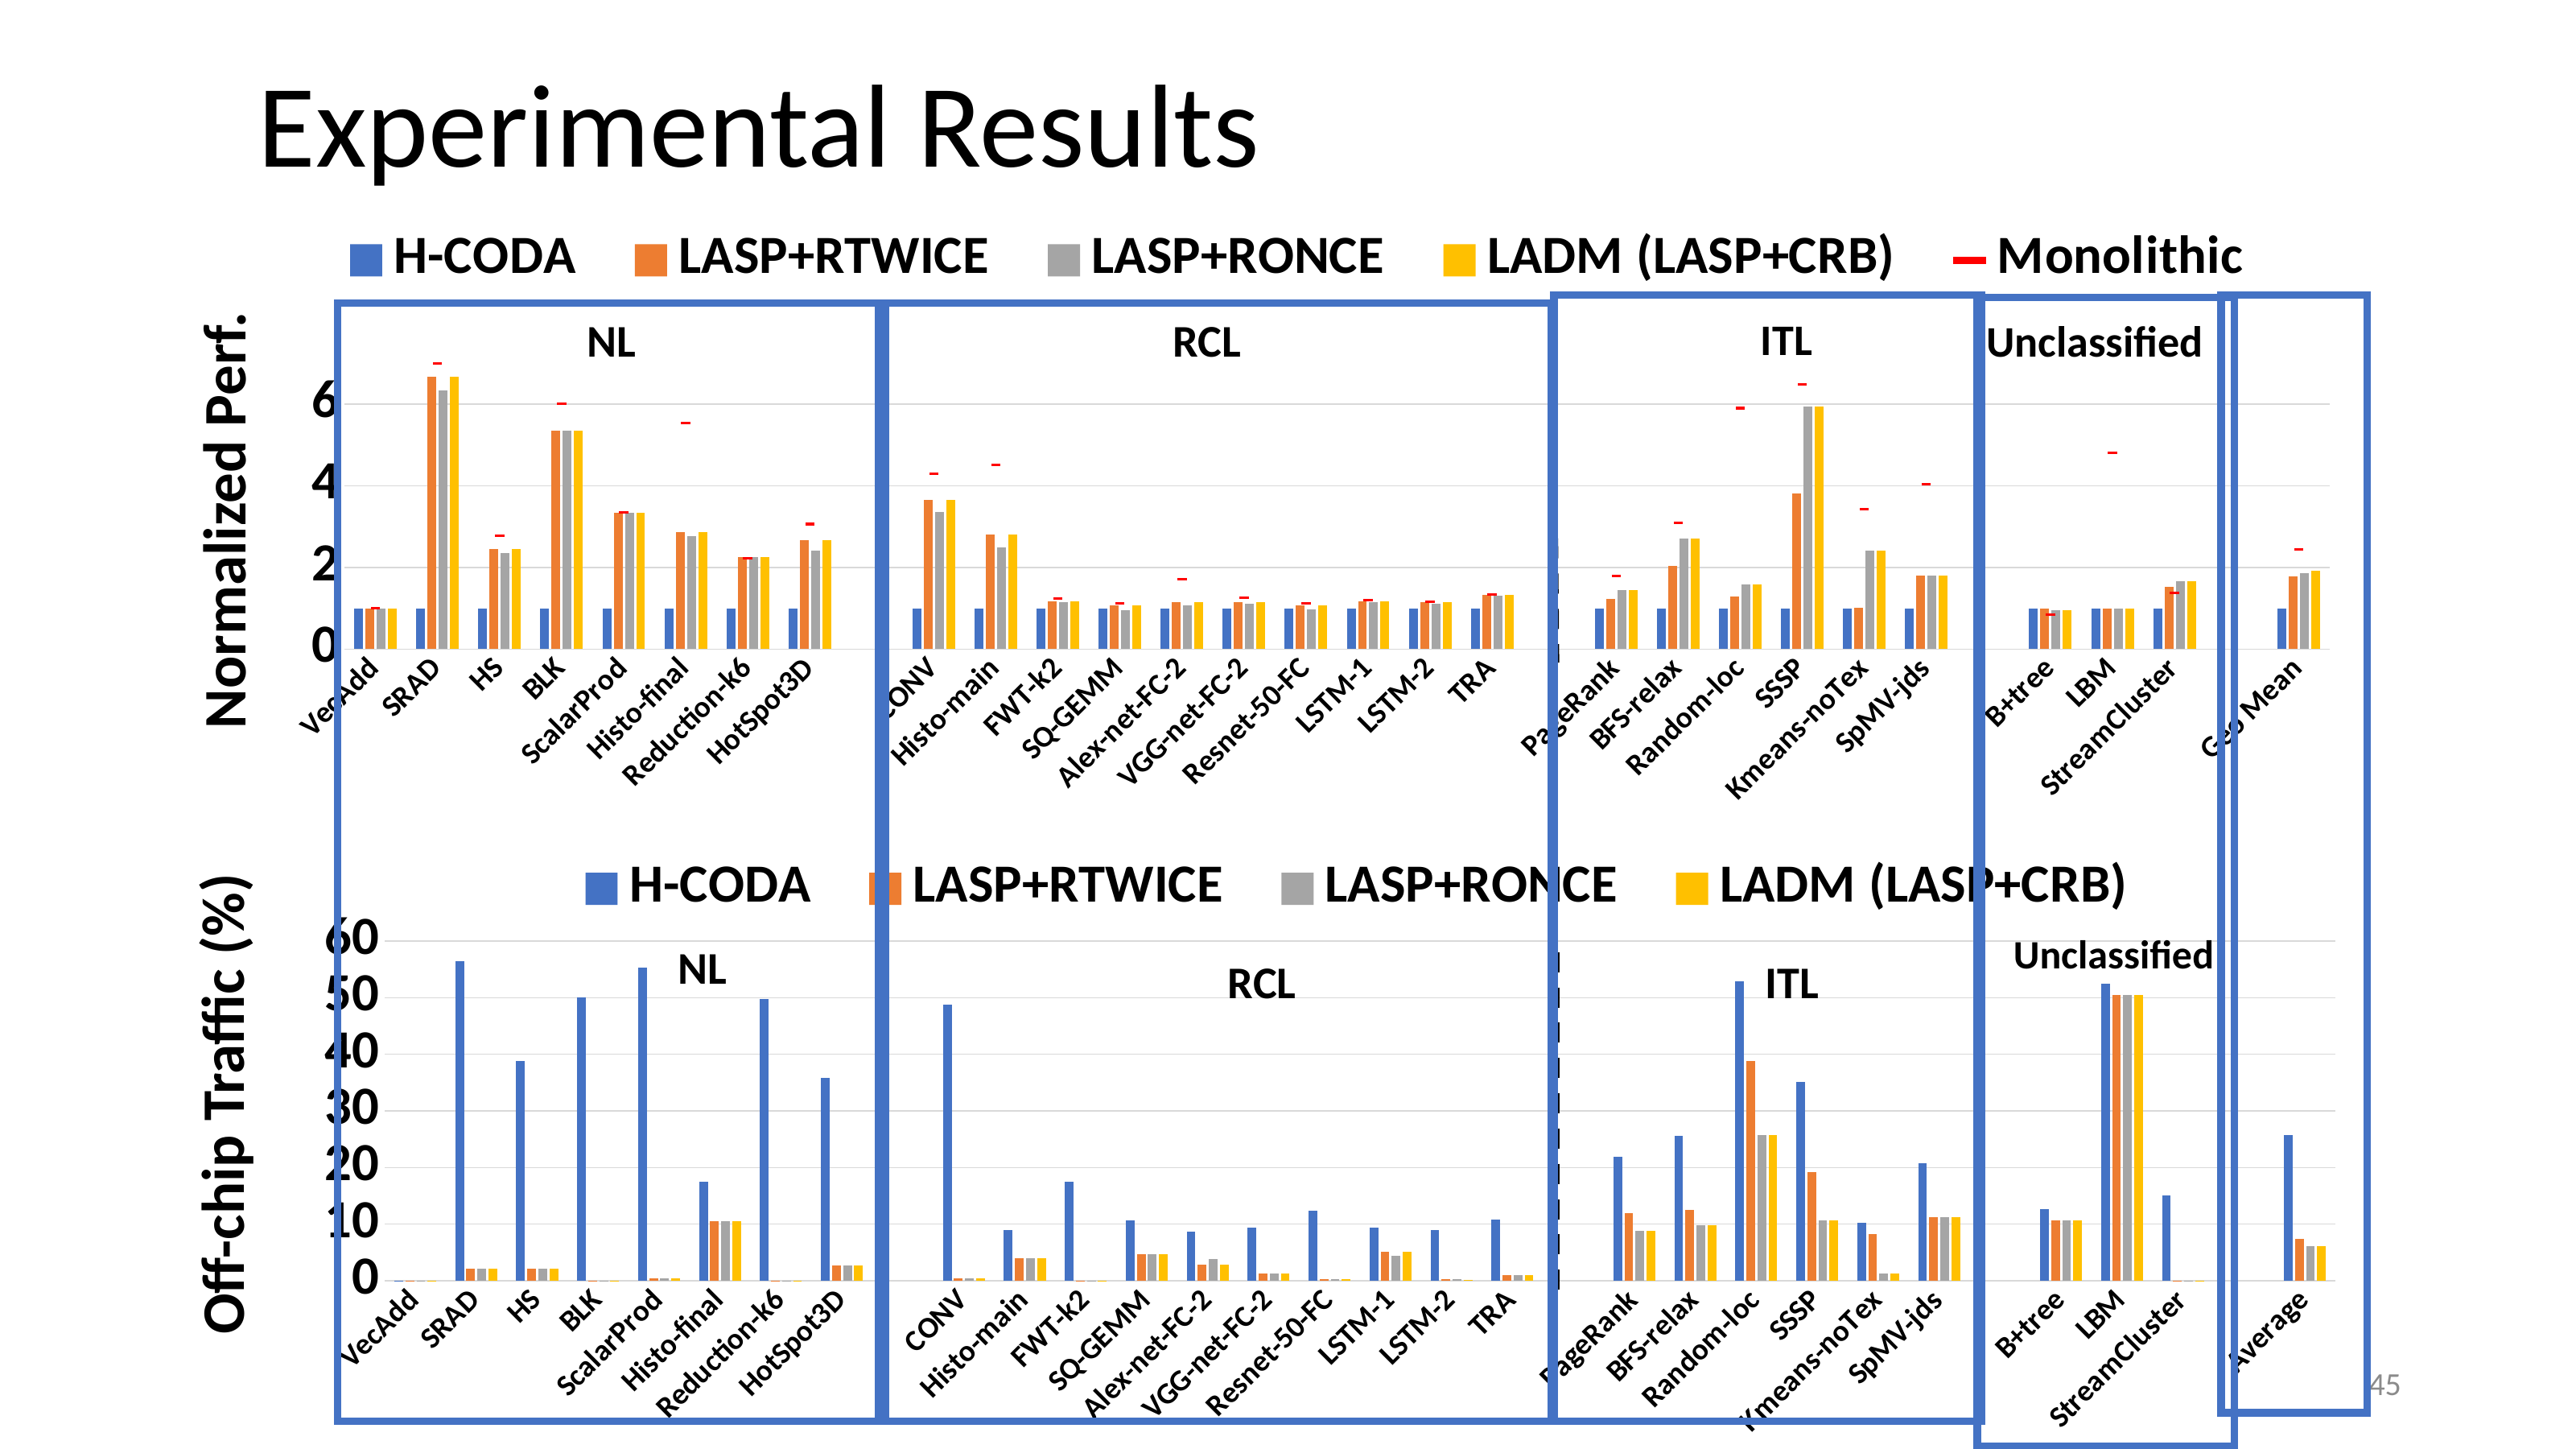

# Experimental Results

### Chart

| Category | H-CODA | LASP+RTWICE | LASP+RONCE | LADM (LASP+CRB) | Monolithic |
|---|---|---|---|---|---|
| VecAdd | 1.0 | 1.0 | 1.0 | 1.0 | 1.0 |
| SRAD | 1.0 | 6.67148186663877 | 6.325391488587178 | 6.67148186663877 | 7.0 |
| HS | 1.0 | 2.4494845574372746 | 2.347526262076197 | 2.4494845574372746 | 2.7692722273662222 |
| BLK | 1.0 | 5.342017887018663 | 5.342017887018663 | 5.342017887018663 | 6.0 |
| ScalarProd | 1.0 | 3.3460815005728577 | 3.3460815005728577 | 3.3460815005728577 | 3.3460815005728577 |
| Histo-final | 1.0 | 2.8678687568918138 | 2.7666102348442445 | 2.8678687568918138 | 5.543934508874686 |
| Reduction-k6 | 1.0 | 2.249881558170935 | 2.249881558170935 | 2.249881558170935 | 2.2304816591292638 |
| HotSpot3D | 1.0 | 2.676901850874131 | 2.4126480046926853 | 2.676901850874131 | 3.062350603608597 |
|  | None | None | None | None | None |
| CONV | 1.0 | 3.6495088260336117 | 3.350116147303435 | 3.6495088260336117 | 4.302244279073174 |
| Histo-main | 1.0 | 2.7981114651135504 | 2.4928153234629993 | 2.7981114651135504 | 4.511645300943209 |
| FWT-k2 | 1.0 | 1.1661219879344629 | 1.1511169319632415 | 1.1661219879344629 | 1.2331118565365777 |
| SQ-GEMM | 1.0 | 1.0759119903300114 | 0.9553773268306515 | 1.0759119903300114 | 1.1231697788402104 |
| Alex-net-FC-2 | 1.0 | 1.1550219543018034 | 1.0613712158420807 | 1.1550219543018034 | 1.7138214909687923 |
| VGG-net-FC-2 | 1.0 | 1.1480412481807023 | 1.10348704050715 | 1.1480412481807023 | 1.2610159786575468 |
| Resnet-50-FC | 1.0 | 1.0759119903300114 | 0.9661939374758609 | 1.0759119903300114 | 1.1231697788402104 |
| LSTM-1 | 1.0 | 1.1755062303866726 | 1.1511187047884495 | 1.1755062303866726 | 1.1986452633148315 |
| LSTM-2 | 1.0 | 1.1509333850037 | 1.1091515688766445 | 1.1509333850037 | 1.1509448944526446 |
| TRA | 1.0 | 1.3300000000000003 | 1.3153262744269691 | 1.3300000000000003 | 1.3300000000000003 |
|  | None | None | None | None | None |
| PageRank | 1.0 | 1.2374264440129292 | 1.4373459835659086 | 1.4373459835659086 | 1.7811077399748487 |
| BFS-relax | 1.0 | 2.03802218900144 | 2.7105131000424865 | 2.7105131000424865 | 3.085230625216001 |
| Random-loc | 1.0 | 1.2947749838652 | 1.5839298553528238 | 1.5839298553528238 | 5.9 |
| SSSP | 1.0 | 3.8087076165926588 | 5.9463905189738515 | 5.9463905189738515 | 6.480293973611089 |
| Kmeans-noTex | 1.0 | 1.016704876666816 | 2.4024917327521447 | 2.4024917327521447 | 3.422785702020567 |
| SpMV-jds | 1.0 | 1.8030840536828365 | 1.7957615319310751 | 1.7957615319310751 | 4.043549055678045 |
|  | None | None | None | None | None |
| B+tree | 1.0 | 0.9803332968533631 | 0.948140070176078 | 0.948140070176078 | 0.8378880550958719 |
| LBM | 1.0 | 1.0 | 1.0 | 1.0 | 4.8 |
| StreamCluster | 1.0 | 1.5215486169114774 | 1.666835700848703 | 1.666835700848703 | 1.3832260153740703 |
|  | None | None | None | None | None |
| Geo Mean | 1.0 | 1.7785118112871081 | 1.8542758255240148 | 1.914948181191749 | 2.439166028537887 |

NL
RCL
ITL
Unclassified
Normalized Perf.

### Chart

| Category | H-CODA | LASP+RTWICE | LASP+RONCE | LADM (LASP+CRB) |
|---|---|---|---|---|
| VecAdd | 0.0585480093676815 | 0.0585480093676815 | 0.0585480093676815 | 0.0585480093676815 |
| SRAD | 56.445520848877926 | 2.180417417719666 | 2.180417417719666 | 2.180417417719666 |
| HS | 38.88150538995422 | 2.180417417719666 | 2.180417417719666 | 2.180417417719666 |
| BLK | 50.02813982937031 | 0.06715186554277894 | 0.06715186554277894 | 0.06715186554277894 |
| ScalarProd | 55.30253909186589 | 0.4148227616110143 | 0.4148227616110143 | 0.4148227616110143 |
| Histo-final | 17.4627676363681 | 10.4627676363681 | 10.4627676363681 | 10.4627676363681 |
| Reduction-k6 | 49.77089242854026 | 0.05413684612840536 | 0.05413684612840536 | 0.05413684612840536 |
| HotSpot3D | 35.7866552087979 | 2.734693246324 | 2.734693246324 | 2.734693246324 |
|  | None | None | None | None |
| CONV | 48.7268179894329 | 0.5106475445458497 | 0.5106475445458497 | 0.5106475445458497 |
| Histo-main | 8.96539722148464 | 3.965397221484643 | 3.965397221484643 | 3.965397221484643 |
| FWT-k2 | 17.4440647628346 | 0.005127046308621603 | 0.005127046308621603 | 0.005127046308621603 |
| SQ-GEMM | 10.724727512492 | 4.724727512492093 | 4.728609823446729 | 4.724727512492093 |
| Alex-net-FC-2 | 8.674697519159187 | 2.807272789439998 | 3.7980366980410034 | 2.807272789439998 |
| VGG-net-FC-2 | 9.332880037181761 | 1.3453 | 1.3489503924798916 | 1.3453 |
| Resnet-50-FC | 12.3124124 | 0.33453 | 0.27509070604744656 | 0.33453 |
| LSTM-1 | 9.332880037181761 | 5.063593441760159 | 4.4037879217394025 | 5.063593441760159 |
| LSTM-2 | 8.912227365650011 | 0.3460220746686955 | 0.34625814152365925 | 0.1348138262099618 |
| TRA | 10.80780789 | 1.0 | 1.0 | 1.0 |
|  | None | None | None | None |
| PageRank | 21.940686 | 11.9494955 | 8.8110811207997 | 8.8110811207997 |
| BFS-relax | 25.553720332269 | 12.553720332269021 | 9.866999999999999 | 9.866999999999999 |
| Random-loc | 52.9217369213 | 38.783542431158644 | 25.674599999999998 | 25.674599999999998 |
| SSSP | 35.1919737763895 | 19.1919737763895 | 10.67343 | 10.67343 |
| Kmeans-noTex | 10.273628425 | 8.273628425 | 1.273628425 | 1.273628425 |
| SpMV-jds | 20.79565756 | 11.2775229117233 | 11.2775229117233 | 11.2775229117233 |
|  | None | None | None | None |
| B+tree | 12.62835123 | 10.6259549152828 | 10.6259549152828 | 10.6259549152828 |
| LBM | 52.4679659 | 50.4679659 | 50.4679659 | 50.4679659 |
| StreamCluster | 15.123123 | 0.001412864 | 0.001412864 | 0.001412864 |
|  | None | None | None | None |
| Average | 25.772863863833983 | 7.458547773603875 | 6.192868771600161 | 6.174702248882535 |
Unclassified
NL
RCL
ITL
Off-chip Traffic (%)
45